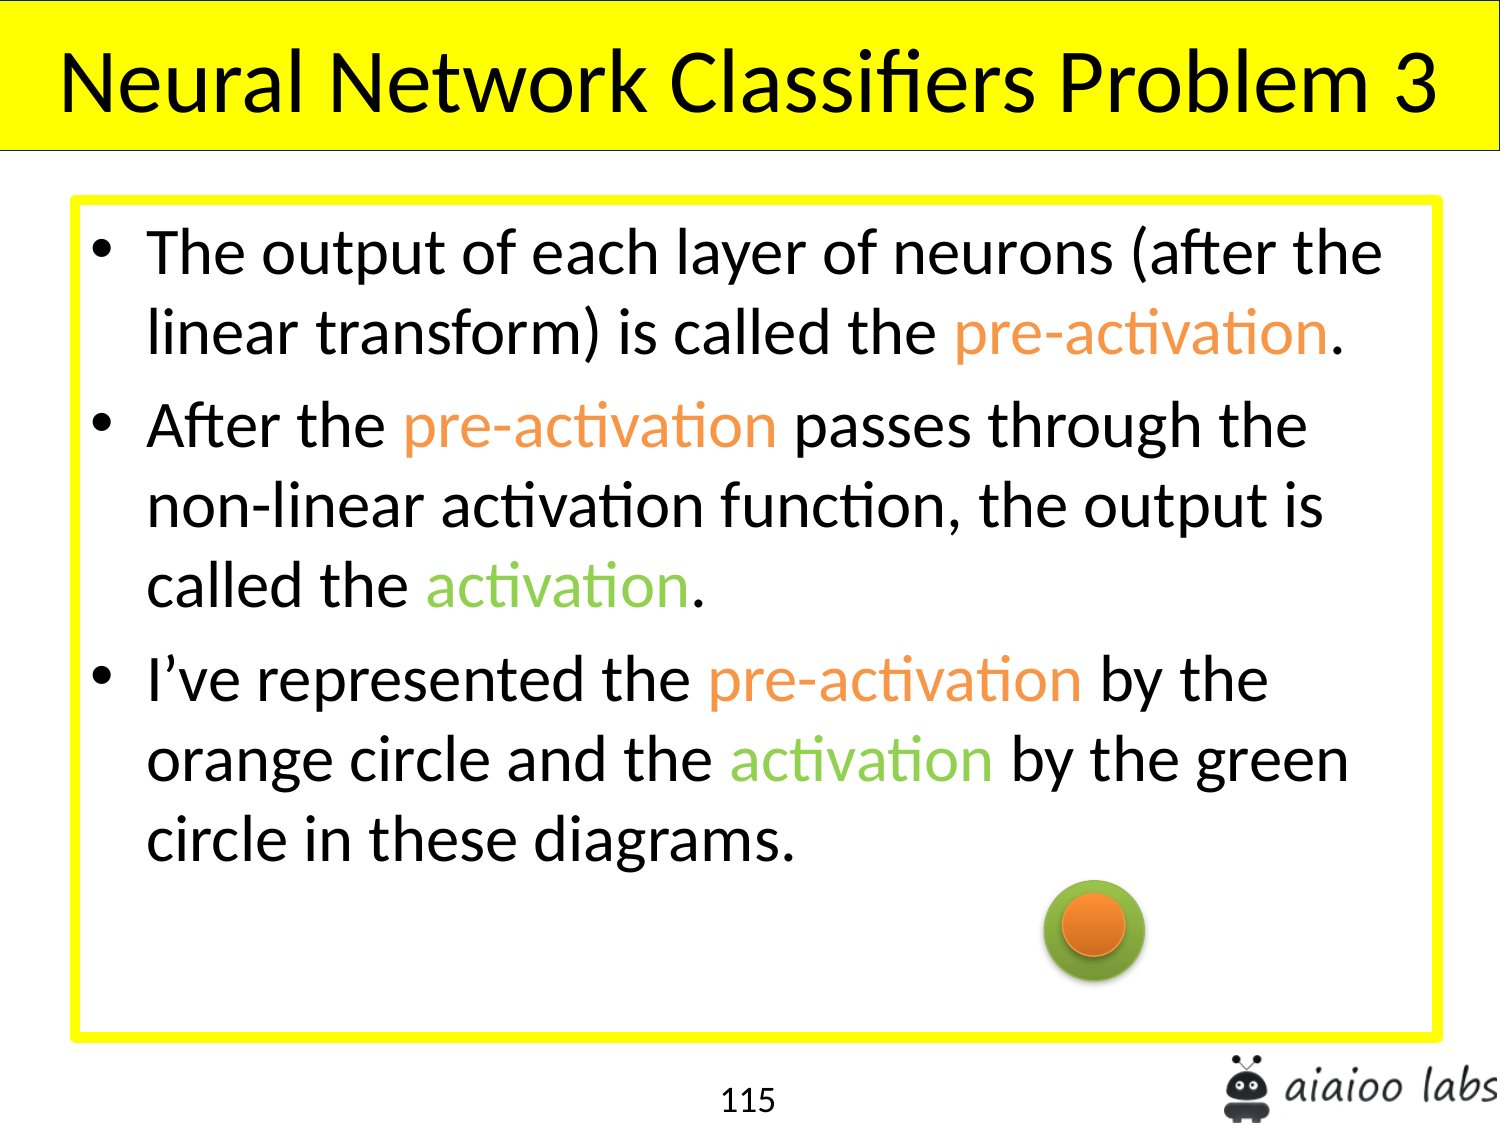

Neural Network Classifiers Problem 3
The output of each layer of neurons (after the linear transform) is called the pre-activation.
After the pre-activation passes through the non-linear activation function, the output is called the activation.
I’ve represented the pre-activation by the orange circle and the activation by the green circle in these diagrams.